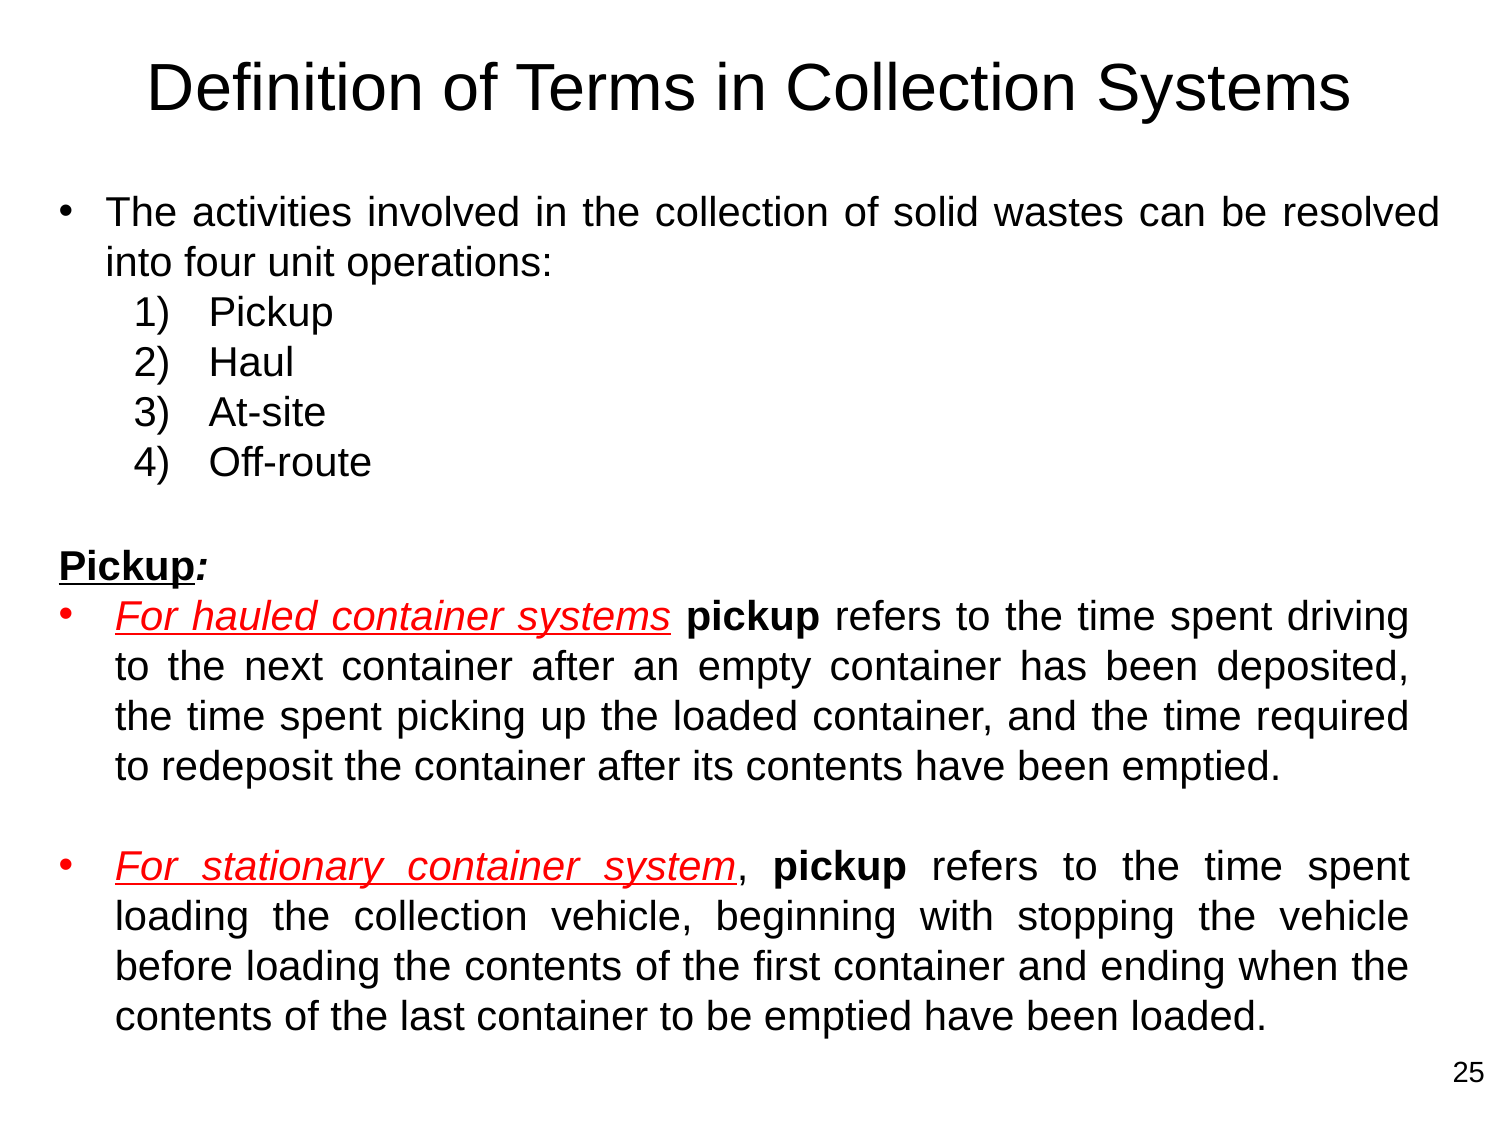

# Definition of Terms in Collection Systems
The activities involved in the collection of solid wastes can be resolved into four unit operations:
Pickup
Haul
At-site
Off-route
Pickup:
For hauled container systems pickup refers to the time spent driving to the next container after an empty container has been deposited, the time spent picking up the loaded container, and the time required to redeposit the container after its contents have been emptied.

For stationary container system, pickup refers to the time spent loading the collection vehicle, beginning with stopping the vehicle before loading the contents of the first container and ending when the contents of the last container to be emptied have been loaded.
25